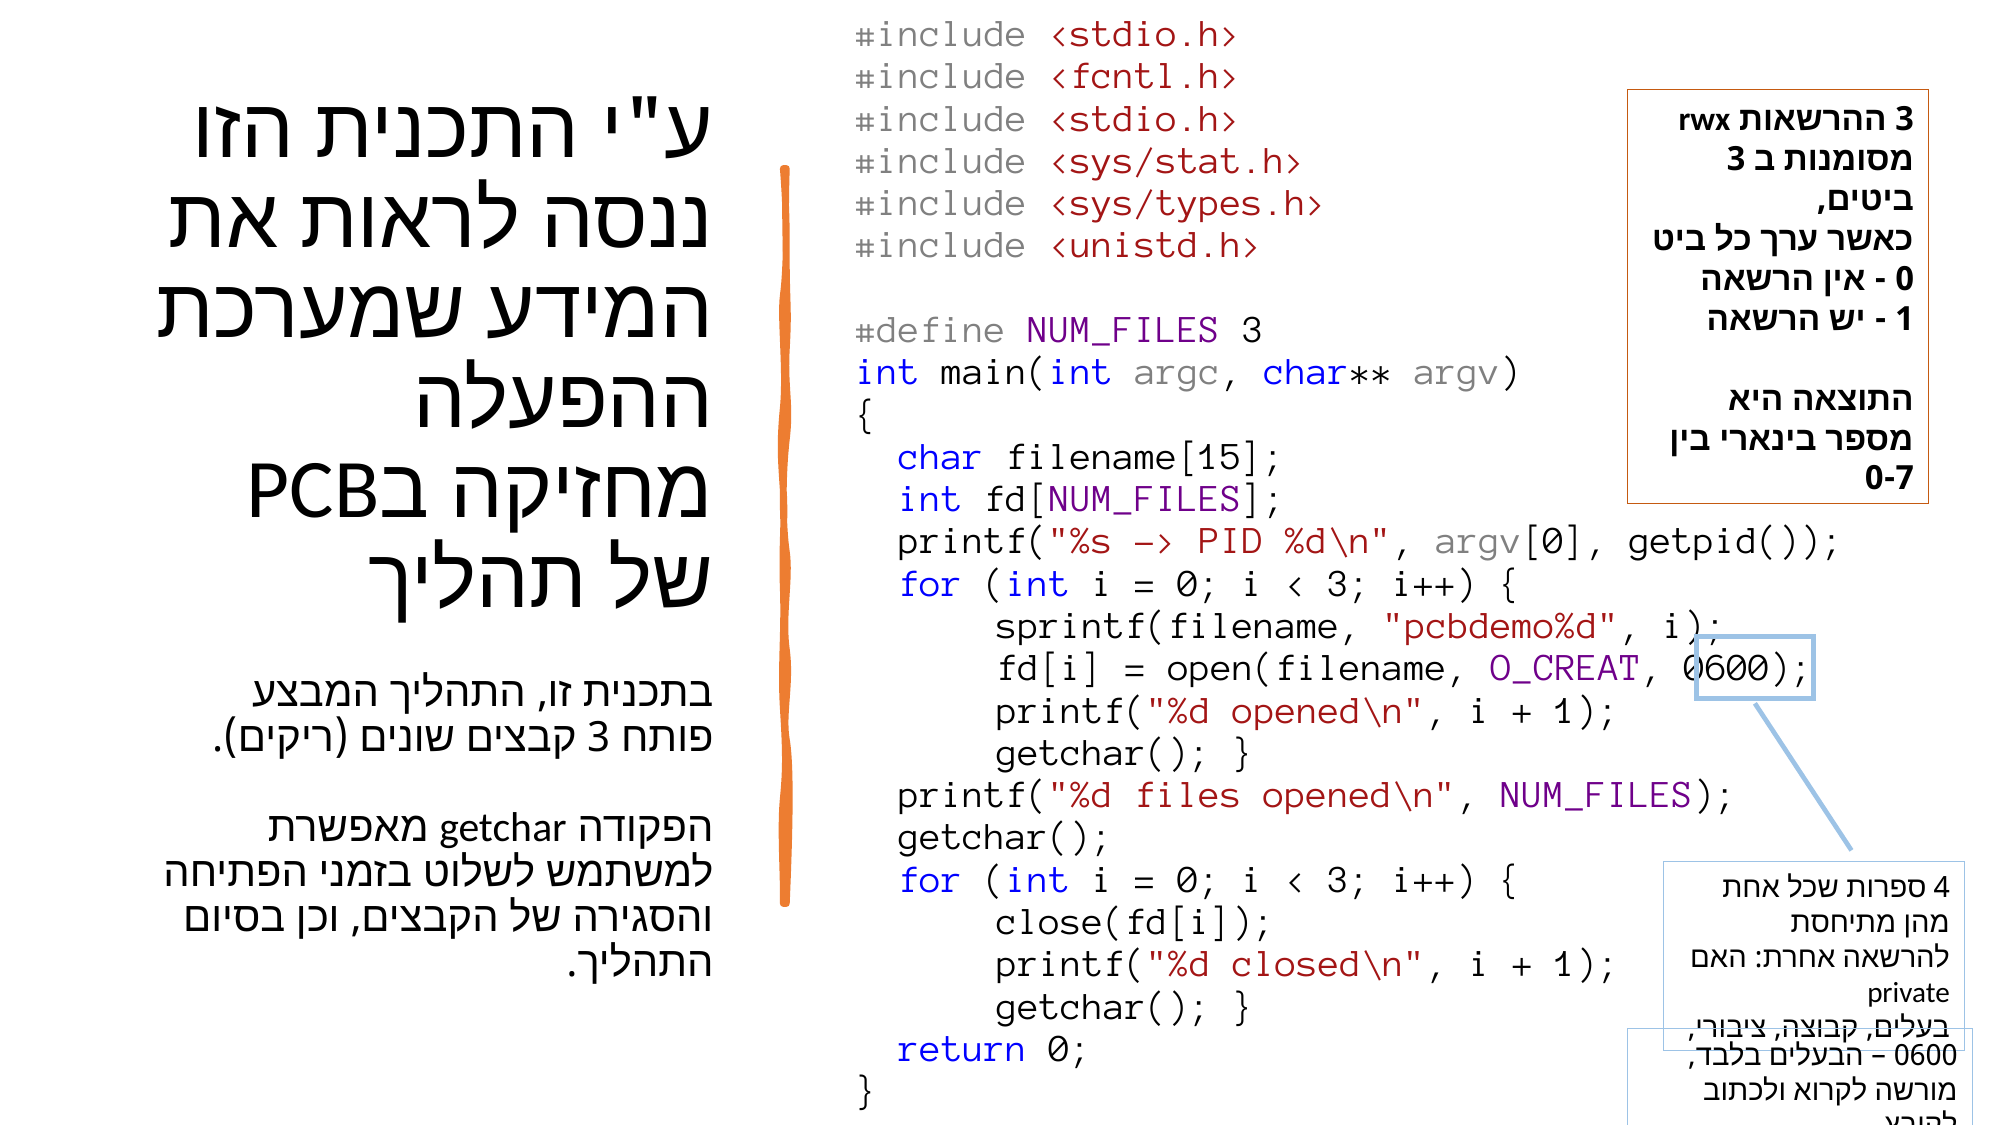

#include <stdio.h>
#include <fcntl.h>
#include <stdio.h>
#include <sys/stat.h>
#include <sys/types.h>
#include <unistd.h>

#define NUM_FILES 3
int main(int argc, char** argv)
{
  char filename[15];
  int fd[NUM_FILES];
  printf("%s -> PID %d\n", argv[0], getpid());
  for (int i = 0; i < 3; i++) {
	sprintf(filename, "pcbdemo%d", i);
	fd[i] = open(filename, O_CREAT, 0600);
	printf("%d opened\n", i + 1);
	getchar(); }
  printf("%d files opened\n", NUM_FILES);
  getchar();
  for (int i = 0; i < 3; i++) {
	close(fd[i]);
	printf("%d closed\n", i + 1);
	getchar(); }
  return 0;
}
# ע"י התכנית הזו ננסה לראות את המידע שמערכת ההפעלה מחזיקה בPCB של תהליך בתכנית זו, התהליך המבצע פותח 3 קבצים שונים (ריקים). הפקודה getchar מאפשרת למשתמש לשלוט בזמני הפתיחה והסגירה של הקבצים, וכן בסיום התהליך.
3 ההרשאות rwx
מסומנות ב 3 ביטים,
כאשר ערך כל ביט
0 - אין הרשאה
1 - יש הרשאה

התוצאה היא מספר בינארי בין 0-7

4 ספרות שכל אחת מהן מתיחסת להרשאה אחרת: האם private
בעלים, קבוצה, ציבורי,
0600 – הבעלים בלבד, מורשה לקרוא ולכתוב לקובץ